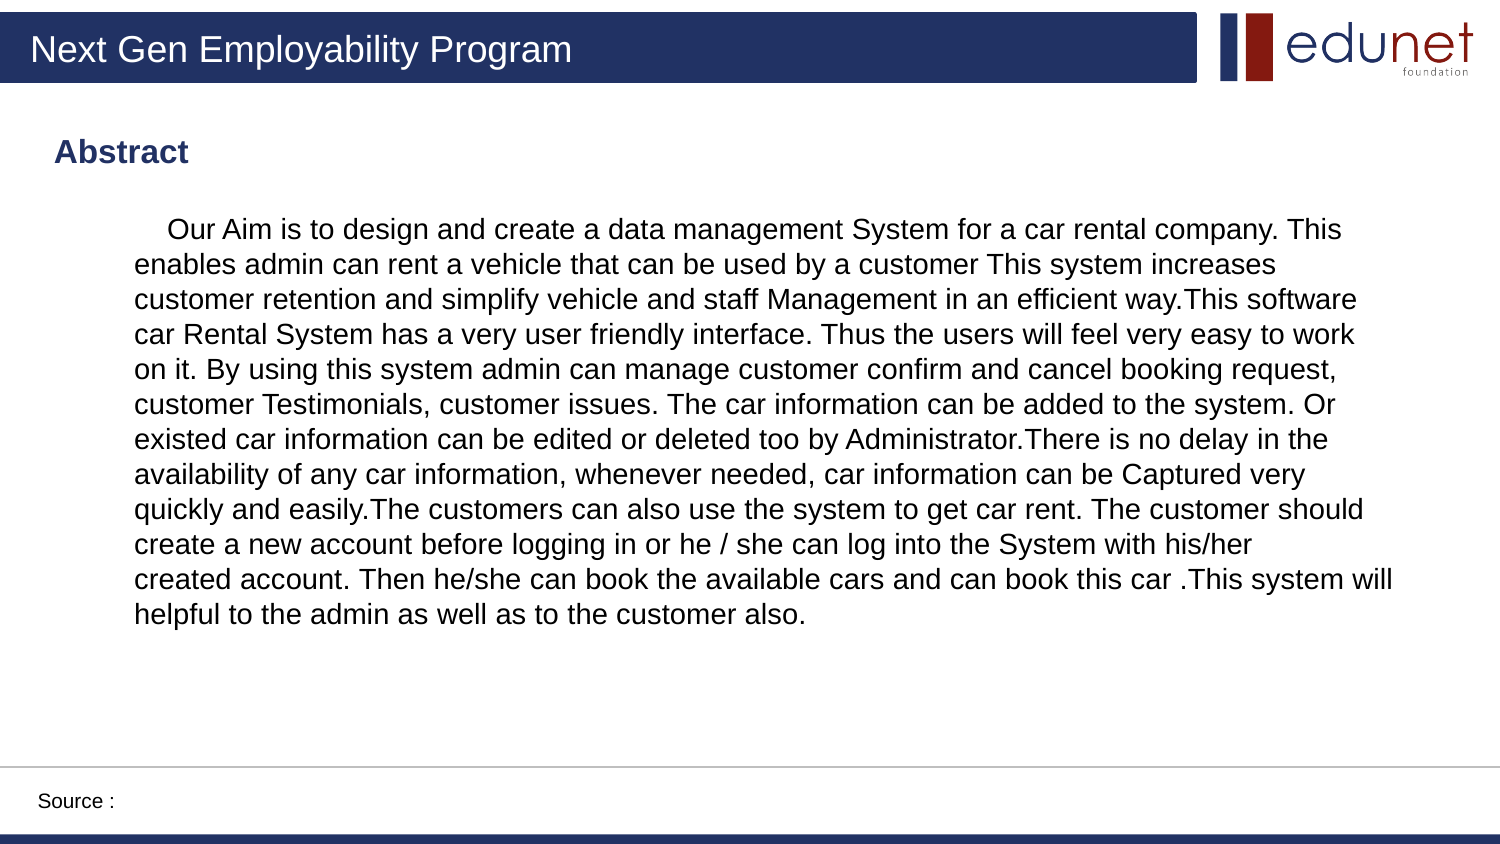

Abstract
    Our Aim is to design and create a data management System for a car rental company. This enables admin can rent a vehicle that can be used by a customer This system increases customer retention and simplify vehicle and staff Management in an efficient way.This software car Rental System has a very user friendly interface. Thus the users will feel very easy to work on it. By using this system admin can manage customer confirm and cancel booking request, customer Testimonials, customer issues. The car information can be added to the system. Or existed car information can be edited or deleted too by Administrator.There is no delay in the availability of any car information, whenever needed, car information can be Captured very quickly and easily.The customers can also use the system to get car rent. The customer should create a new account before logging in or he / she can log into the System with his/her created account. Then he/she can book the available cars and can book this car .This system will helpful to the admin as well as to the customer also.
Source :